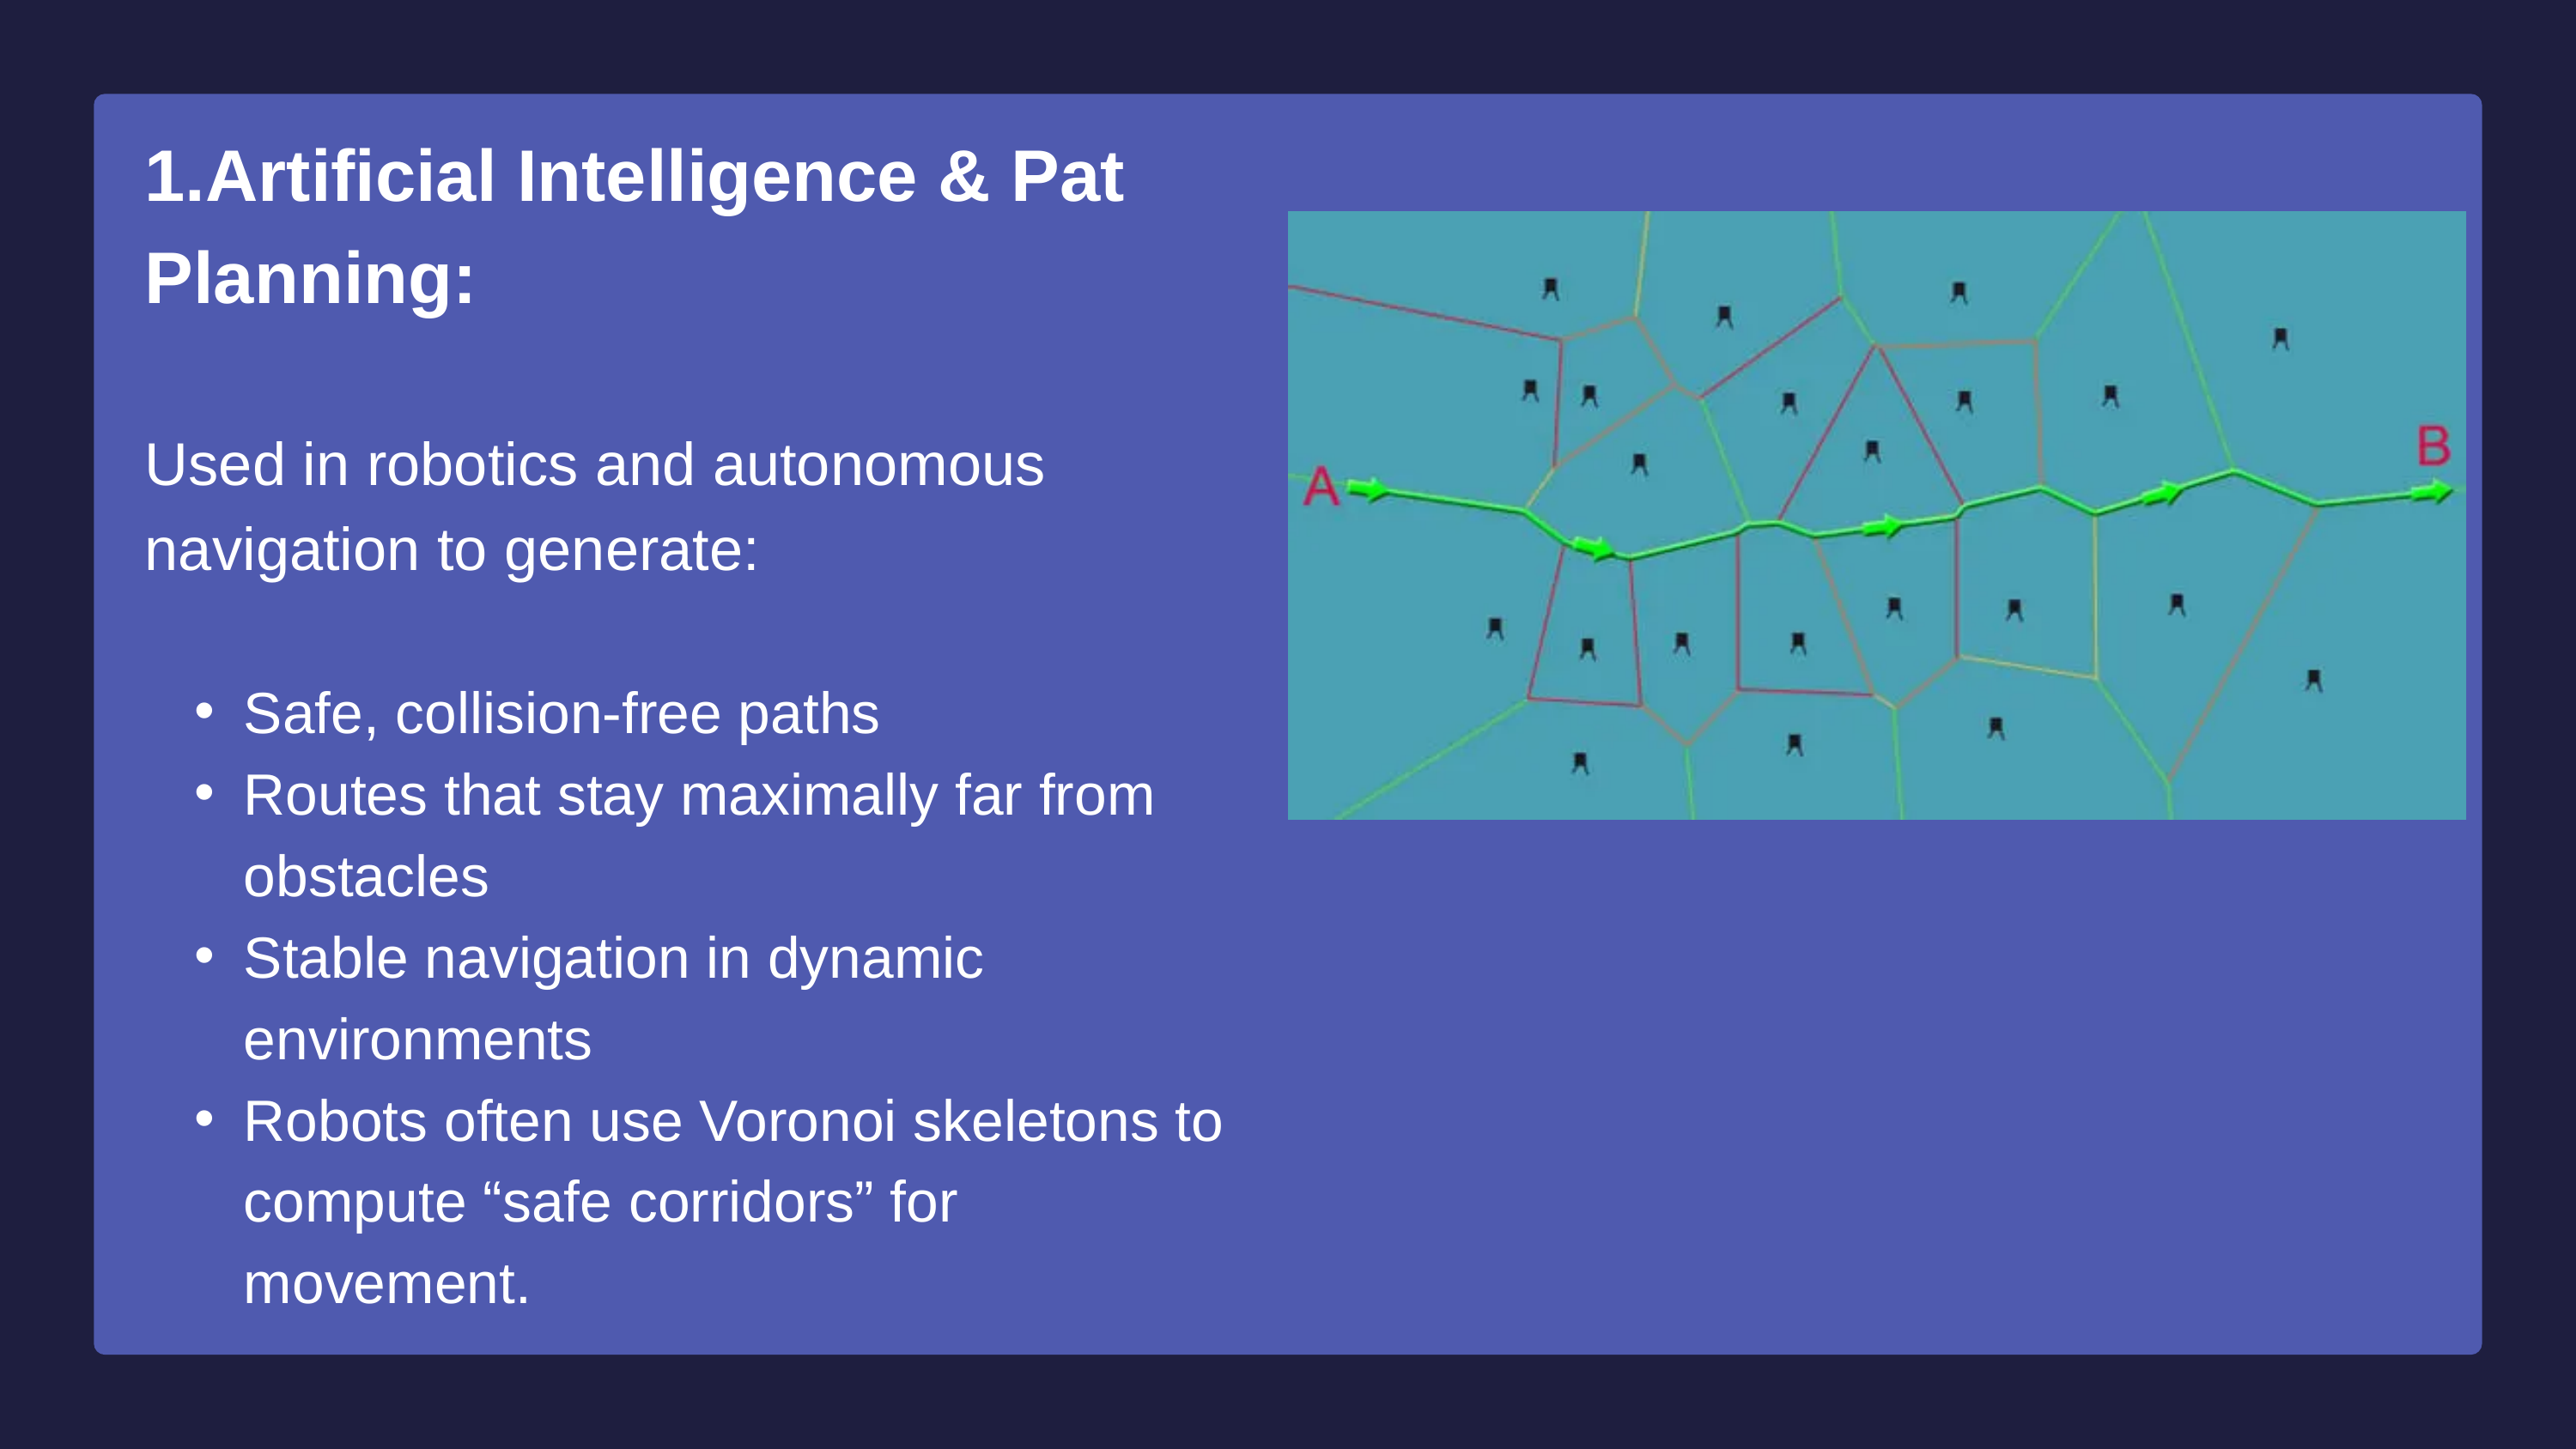

1.Artificial Intelligence & Pat Planning:

Used in robotics and autonomous navigation to generate:

Safe, collision-free paths
Routes that stay maximally far from obstacles
Stable navigation in dynamic environments
Robots often use Voronoi skeletons to compute “safe corridors” for movement.